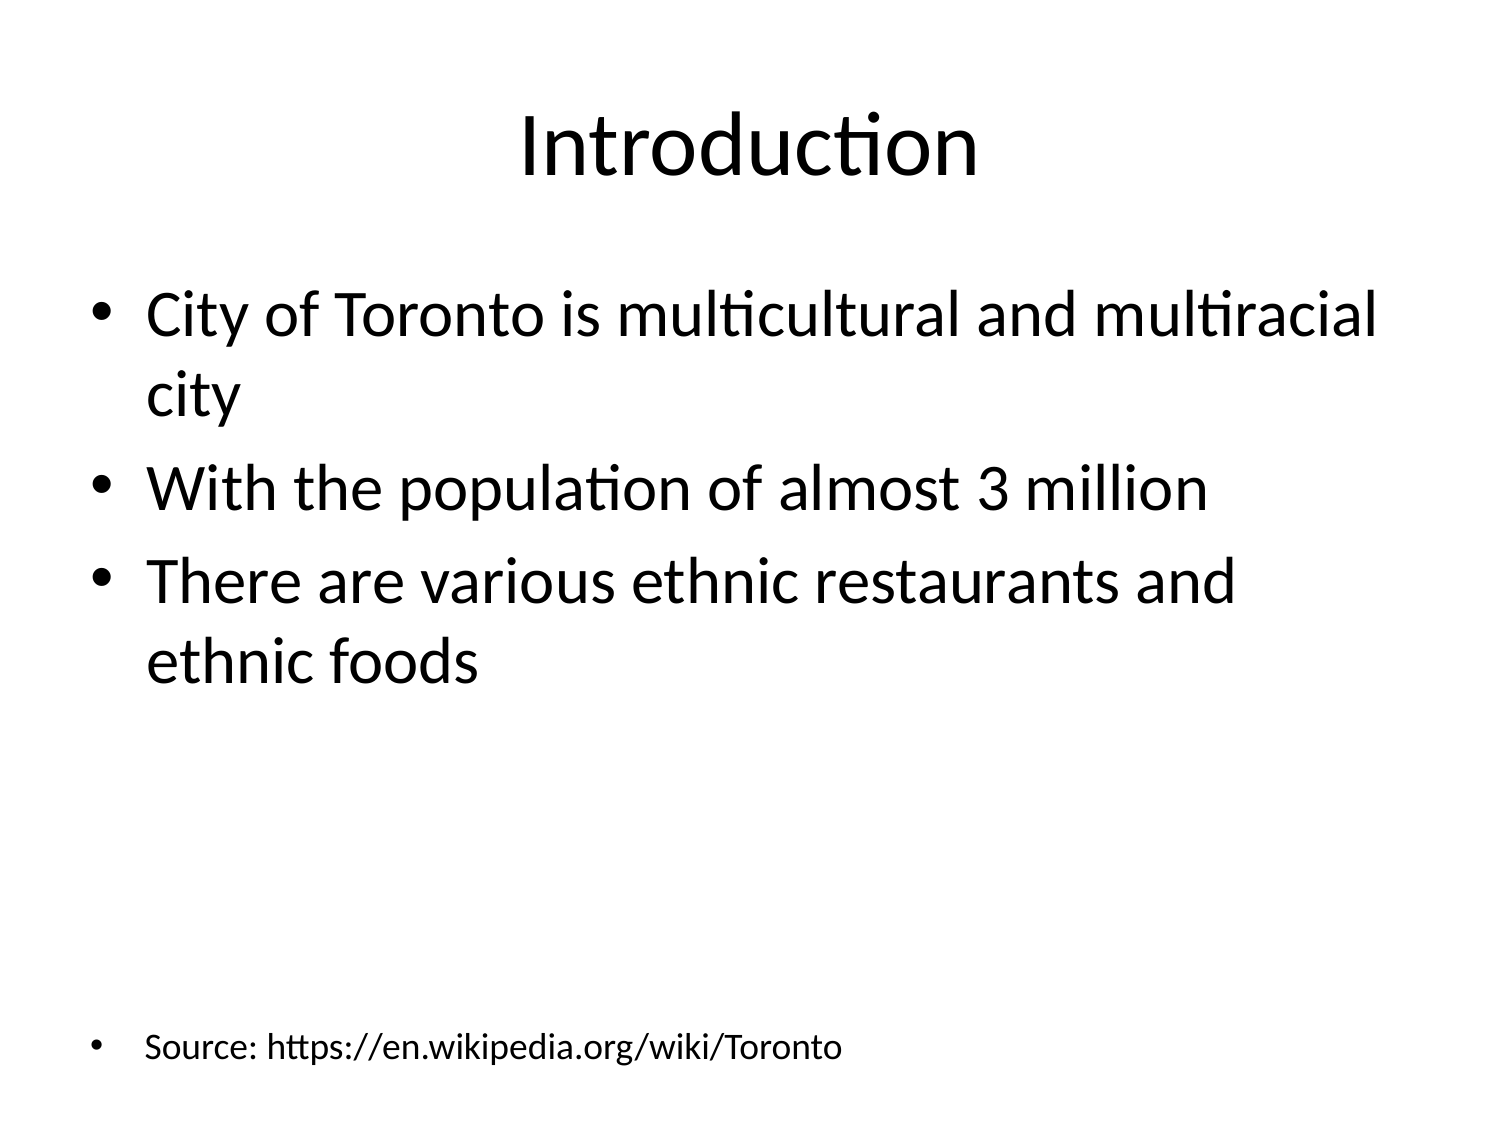

# Introduction
City of Toronto is multicultural and multiracial city
With the population of almost 3 million
There are various ethnic restaurants and ethnic foods

Source: https://en.wikipedia.org/wiki/Toronto